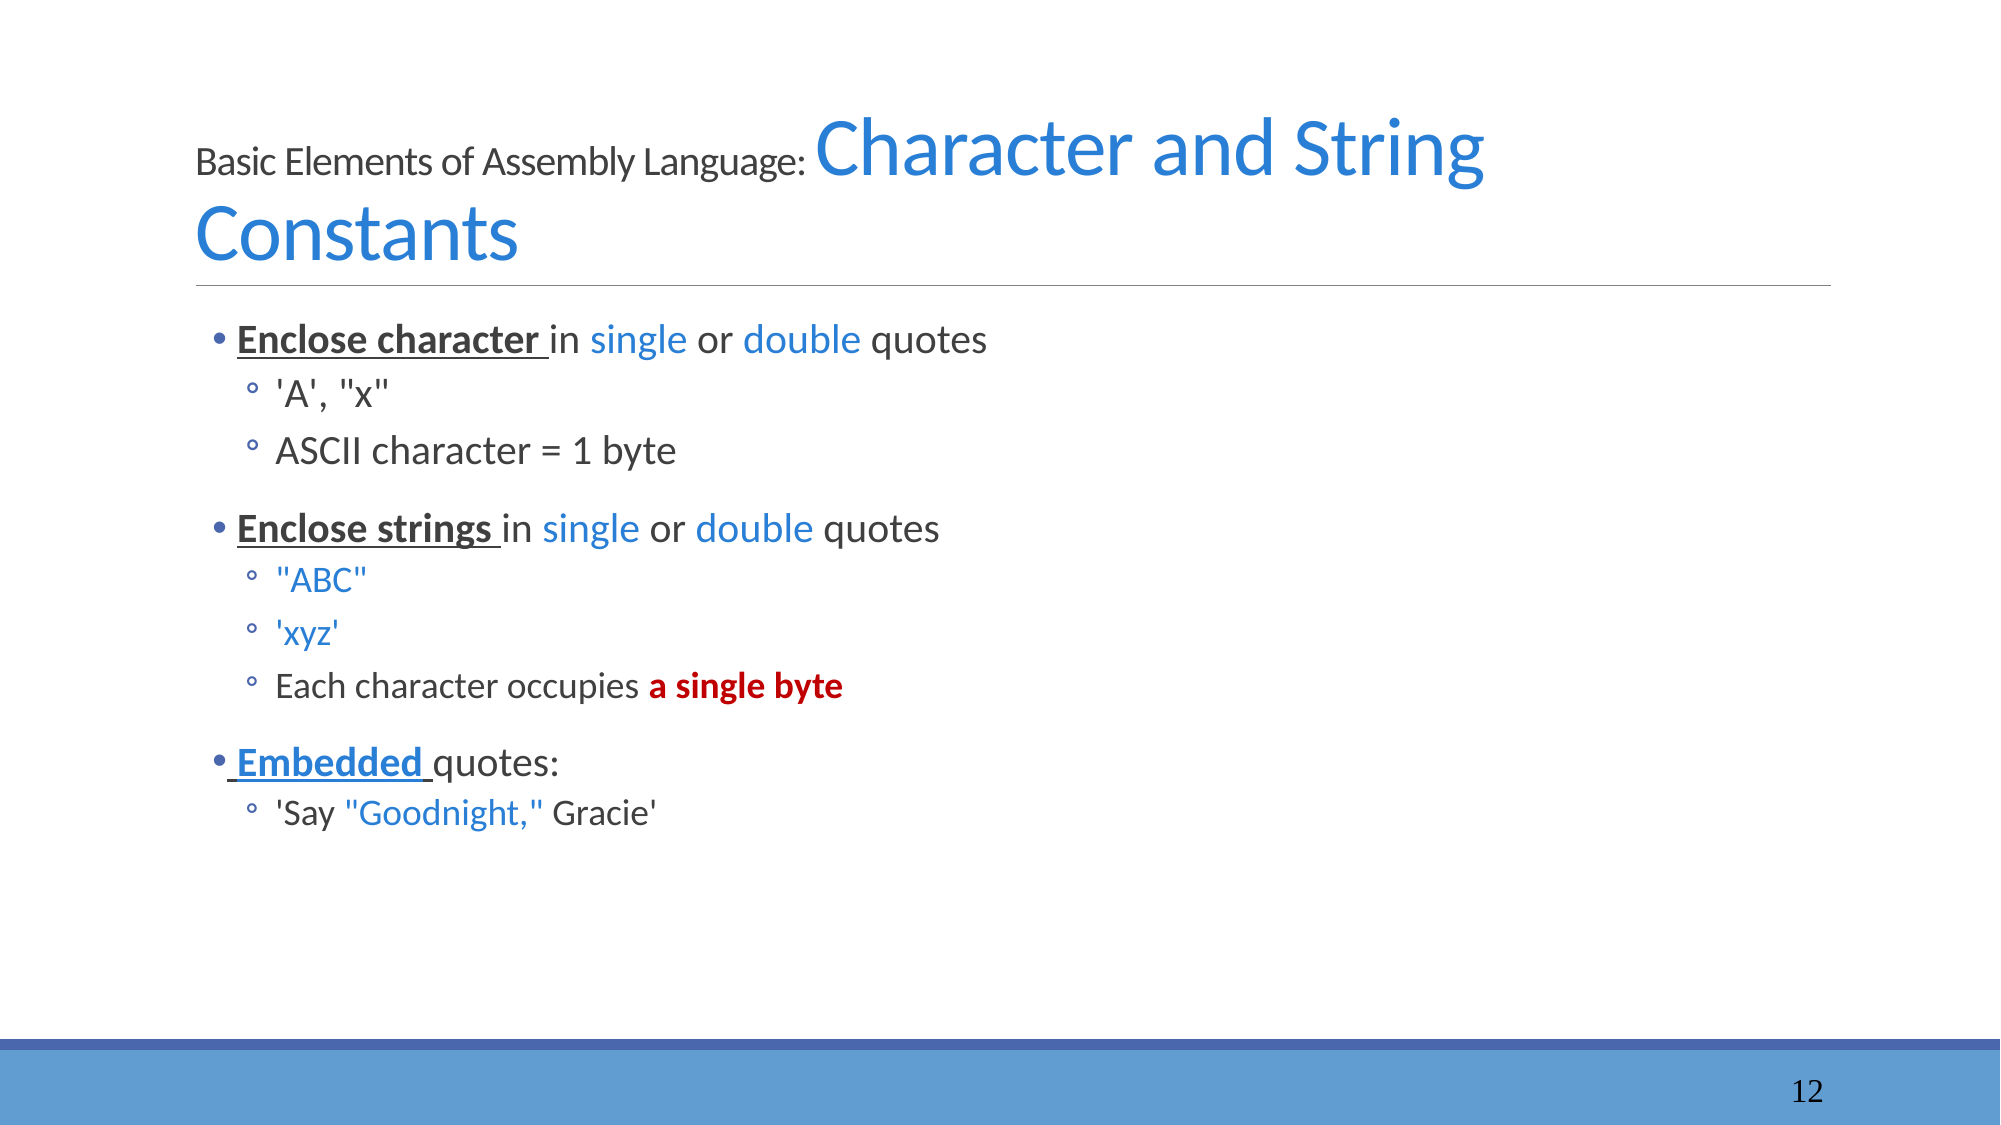

# Basic Elements of Assembly Language: Character and String Constants
 Enclose character in single or double quotes
'A', "x"
ASCII character = 1 byte
 Enclose strings in single or double quotes
"ABC"
'xyz'
Each character occupies a single byte
 Embedded quotes:
'Say "Goodnight," Gracie'
12